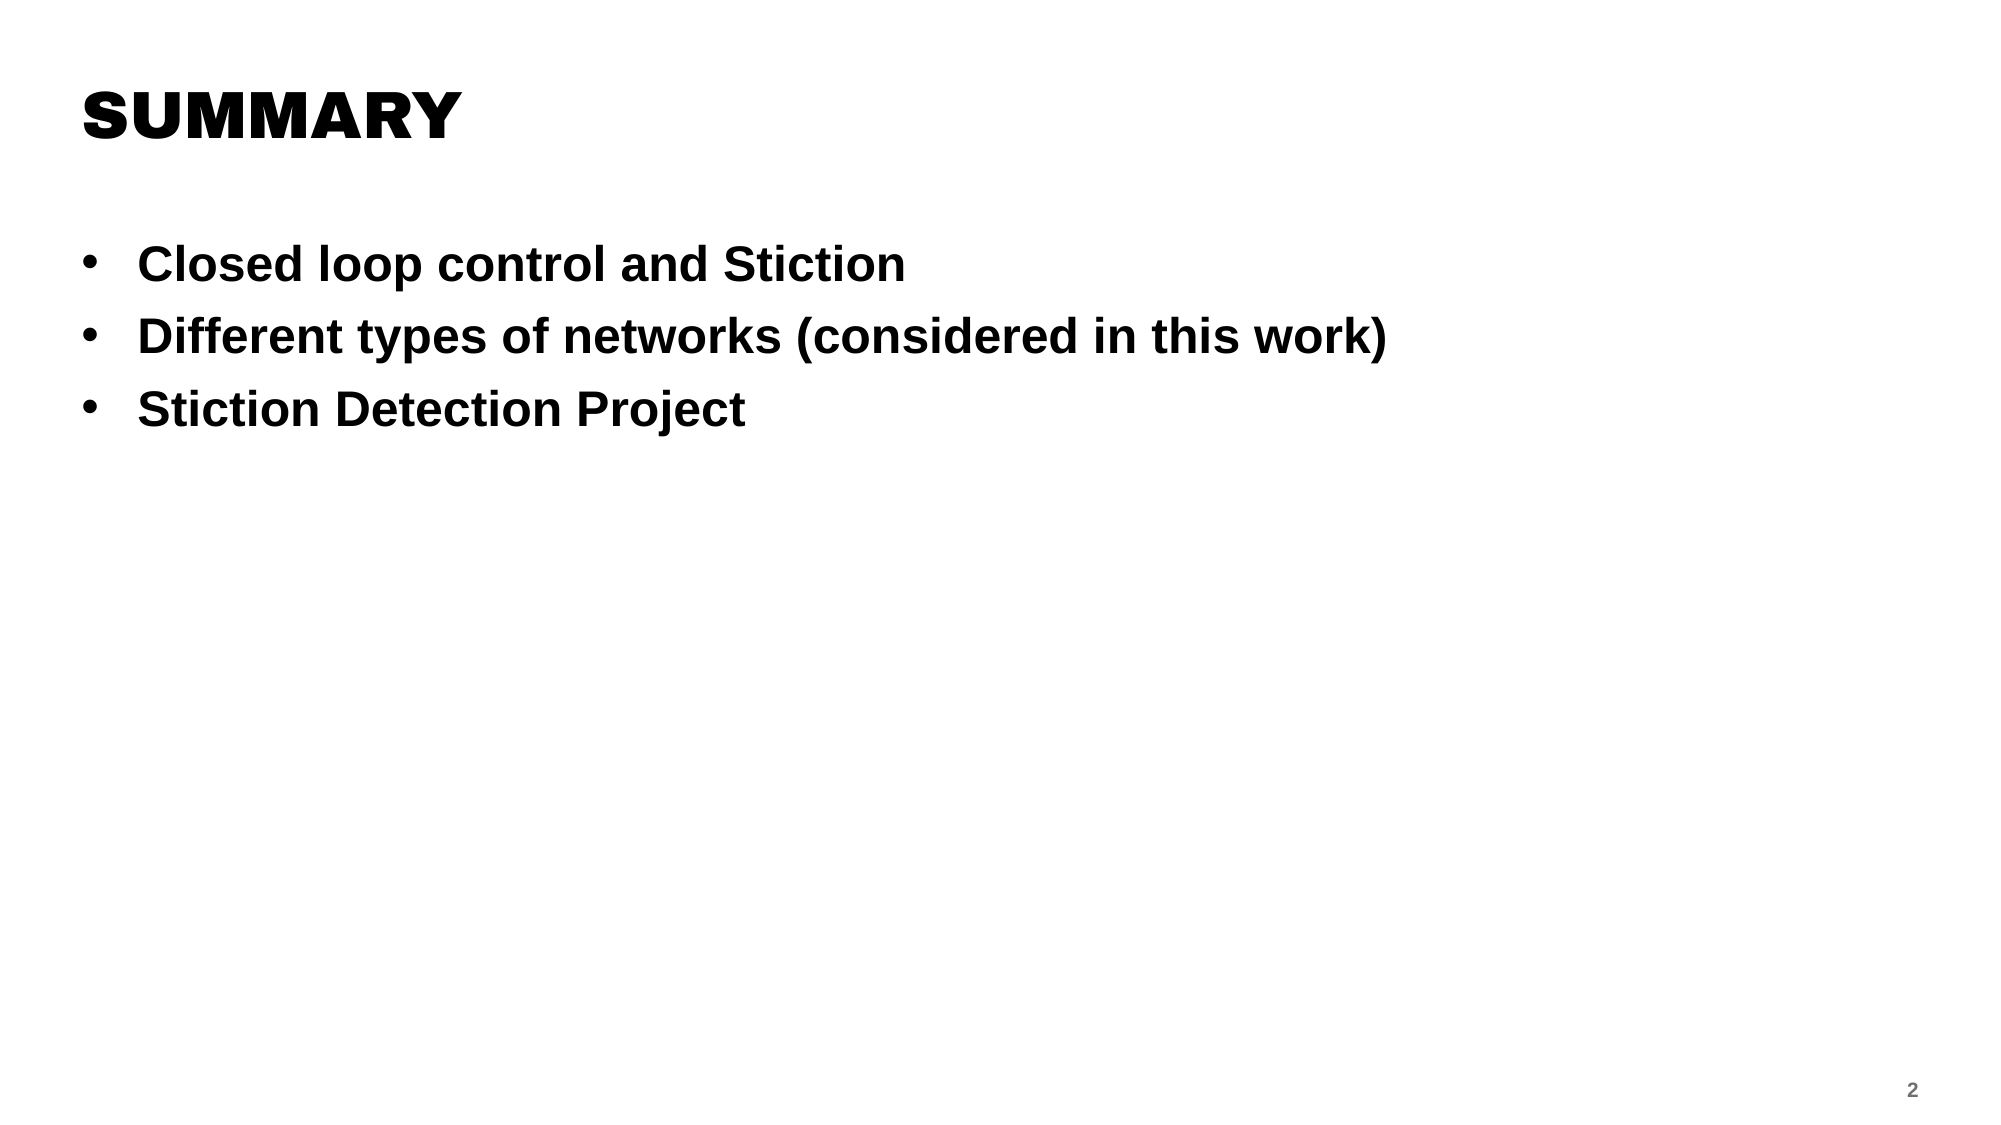

# Summary
Closed loop control and Stiction
Different types of networks (considered in this work)
Stiction Detection Project

2